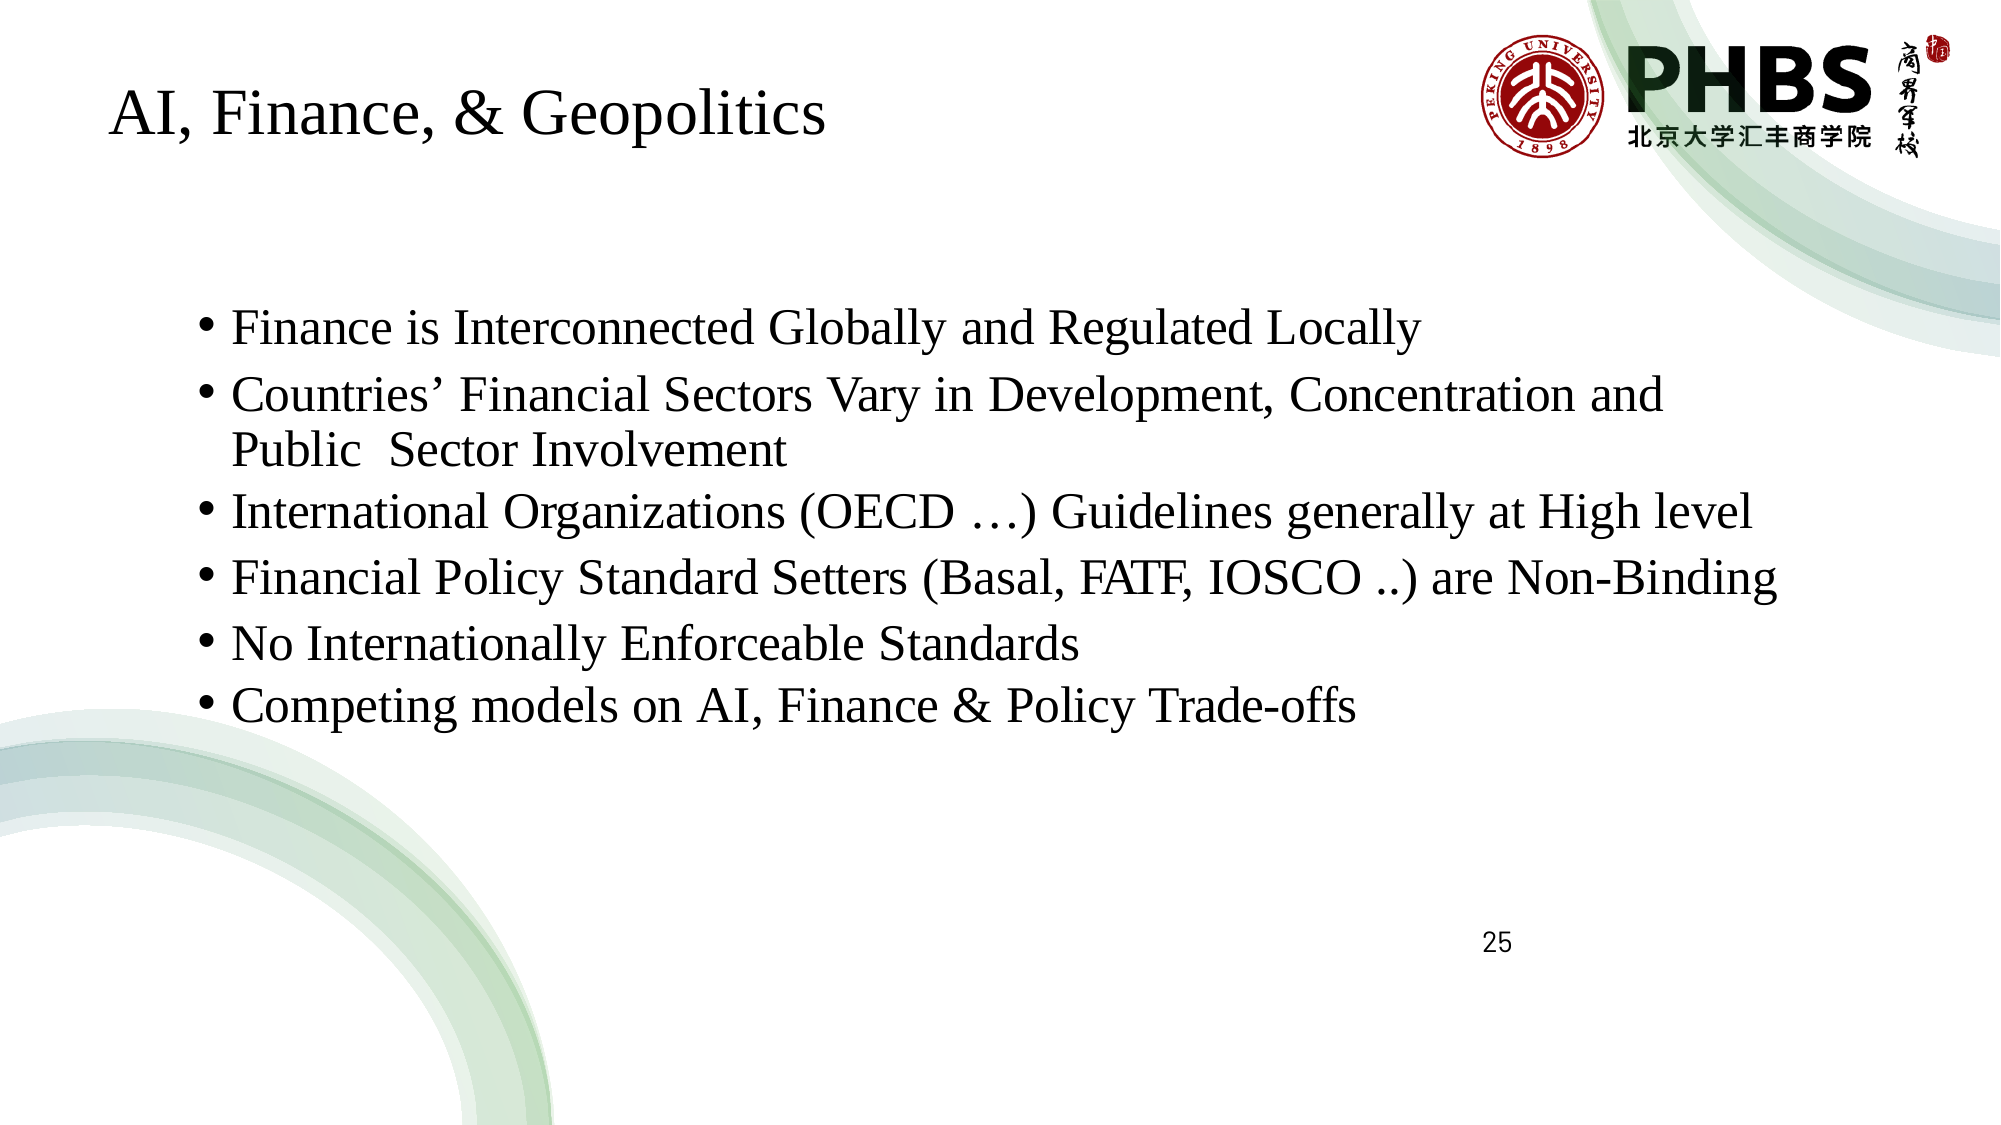

# AI, Finance, & Geopolitics
Finance is Interconnected Globally and Regulated Locally
Countries’ Financial Sectors Vary in Development, Concentration and Public  Sector Involvement
International Organizations (OECD …) Guidelines generally at High level
Financial Policy Standard Setters (Basal, FATF, IOSCO ..) are Non-Binding
No Internationally Enforceable Standards
Competing models on AI, Finance & Policy Trade-offs
25